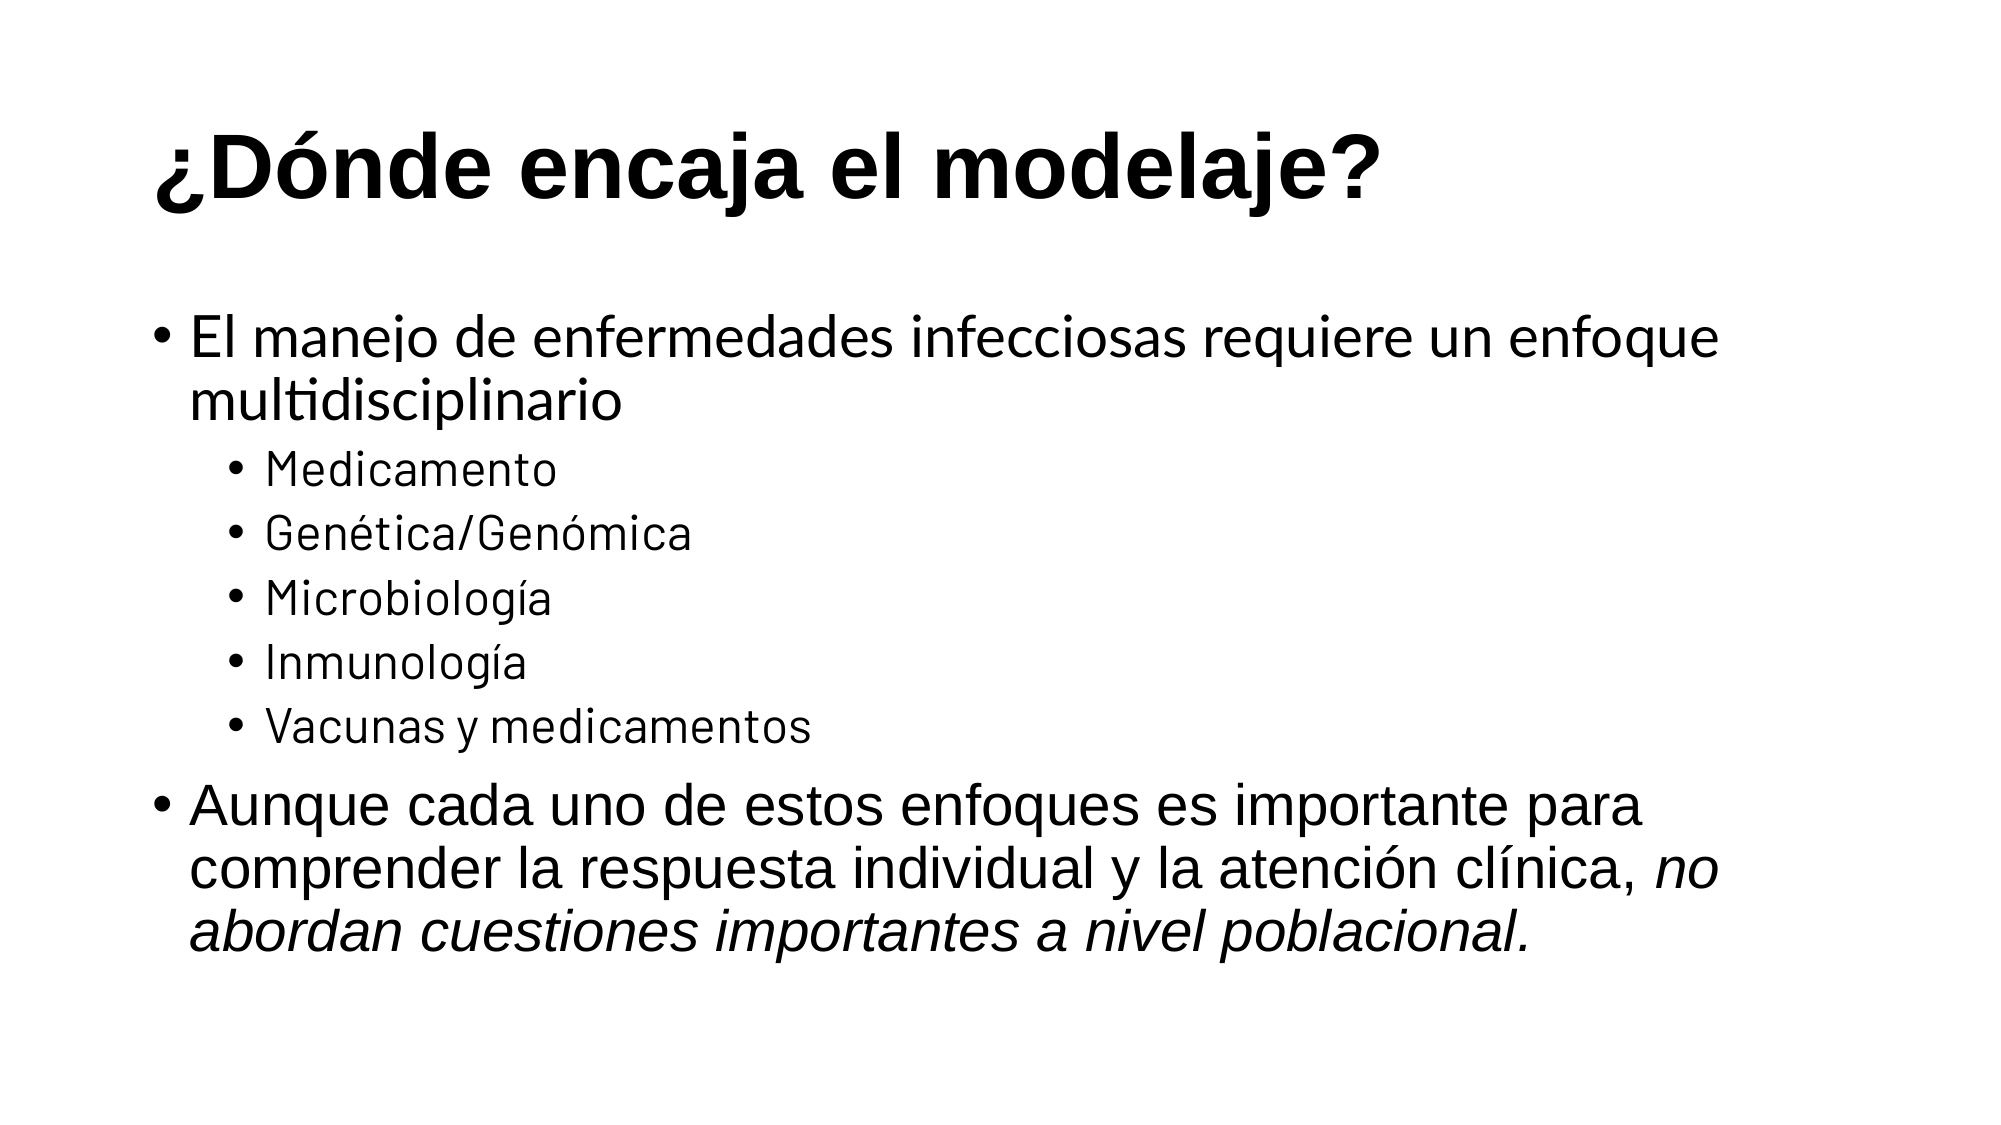

# ¿Dónde encaja el modelaje?
El manejo de enfermedades infecciosas requiere un enfoque multidisciplinario
Medicamento
Genética/Genómica
Microbiología
Inmunología
Vacunas y medicamentos
Aunque cada uno de estos enfoques es importante para comprender la respuesta individual y la atención clínica, no abordan cuestiones importantes a nivel poblacional.